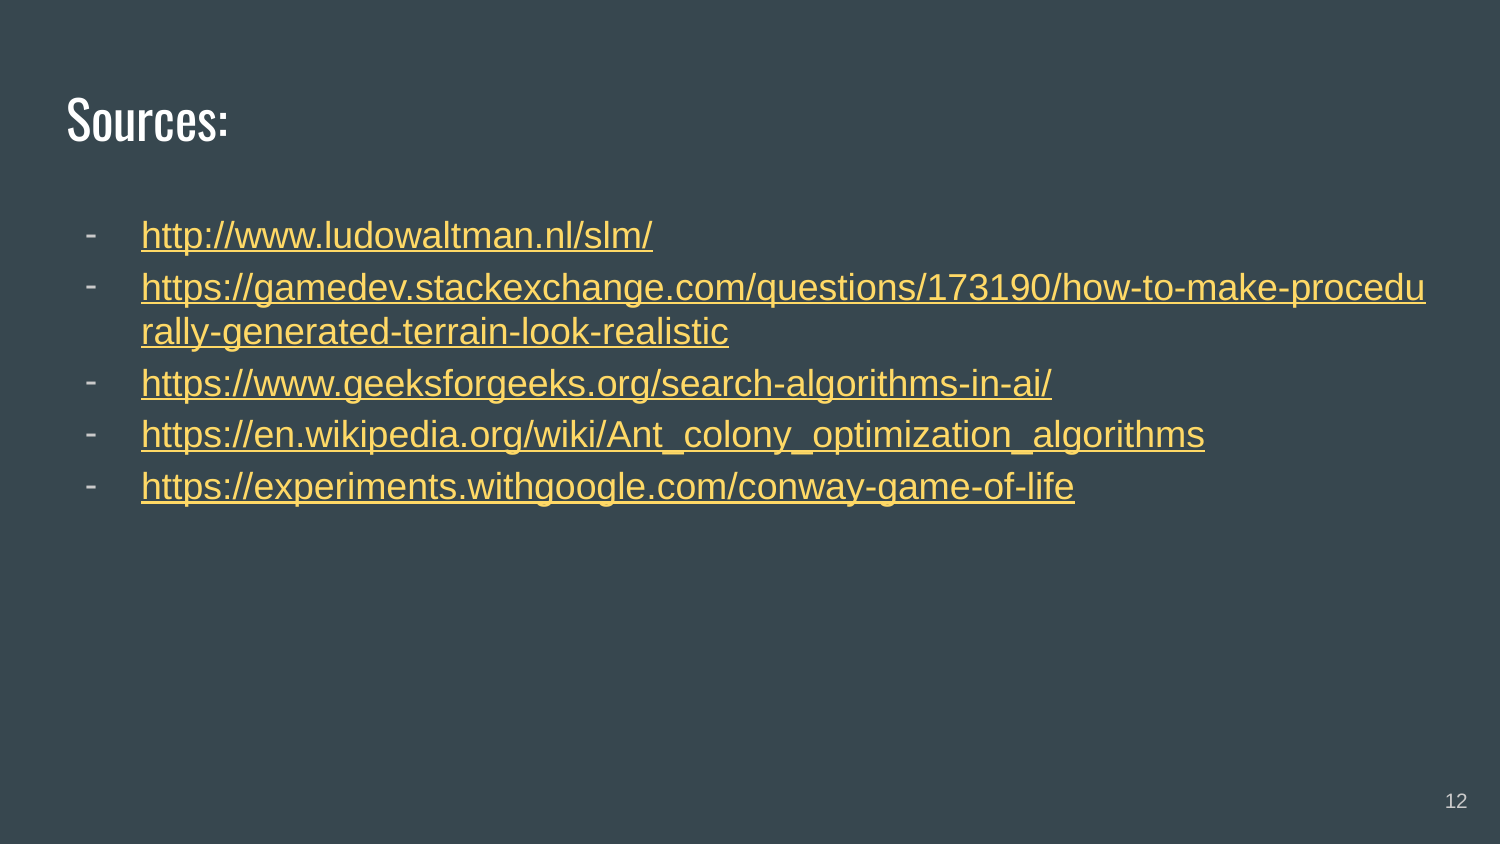

# Sources:
http://www.ludowaltman.nl/slm/
https://gamedev.stackexchange.com/questions/173190/how-to-make-procedurally-generated-terrain-look-realistic
https://www.geeksforgeeks.org/search-algorithms-in-ai/
https://en.wikipedia.org/wiki/Ant_colony_optimization_algorithms
https://experiments.withgoogle.com/conway-game-of-life
12